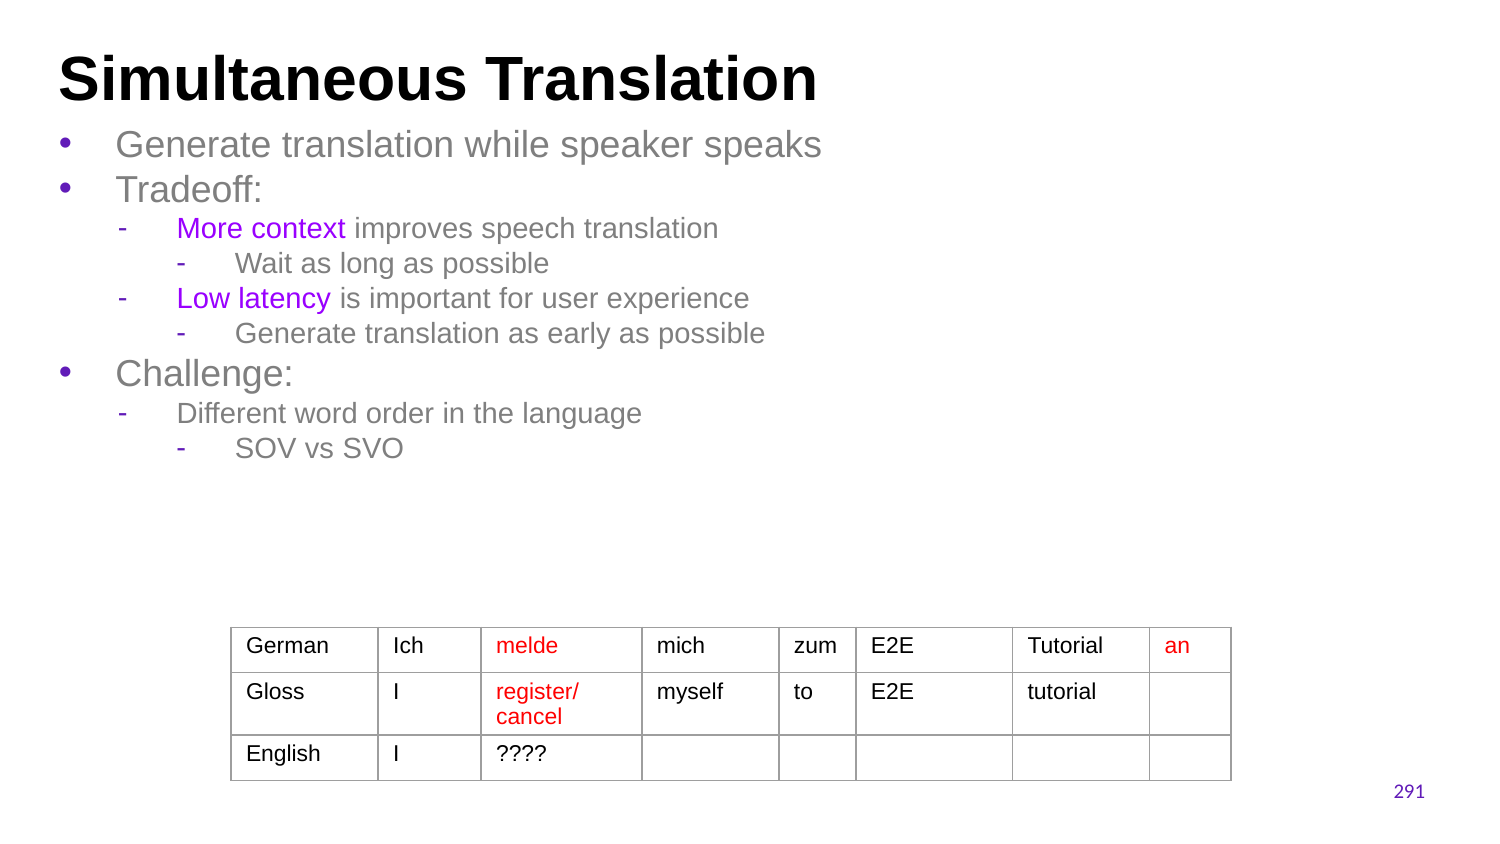

# Simultaneous Translation
Generate translation while speaker speaks
Tradeoff:
More context improves speech translation
Wait as long as possible
Low latency is important for user experience
Generate translation as early as possible
Challenge:
Different word order in the language
SOV vs SVO

| German | Ich | melde | mich | zum | E2E | Tutorial | an |
| --- | --- | --- | --- | --- | --- | --- | --- |
| Gloss | I | register/ cancel | myself | to | E2E | tutorial |  |
| English | I | ???? |  |  |  |  |  |
291